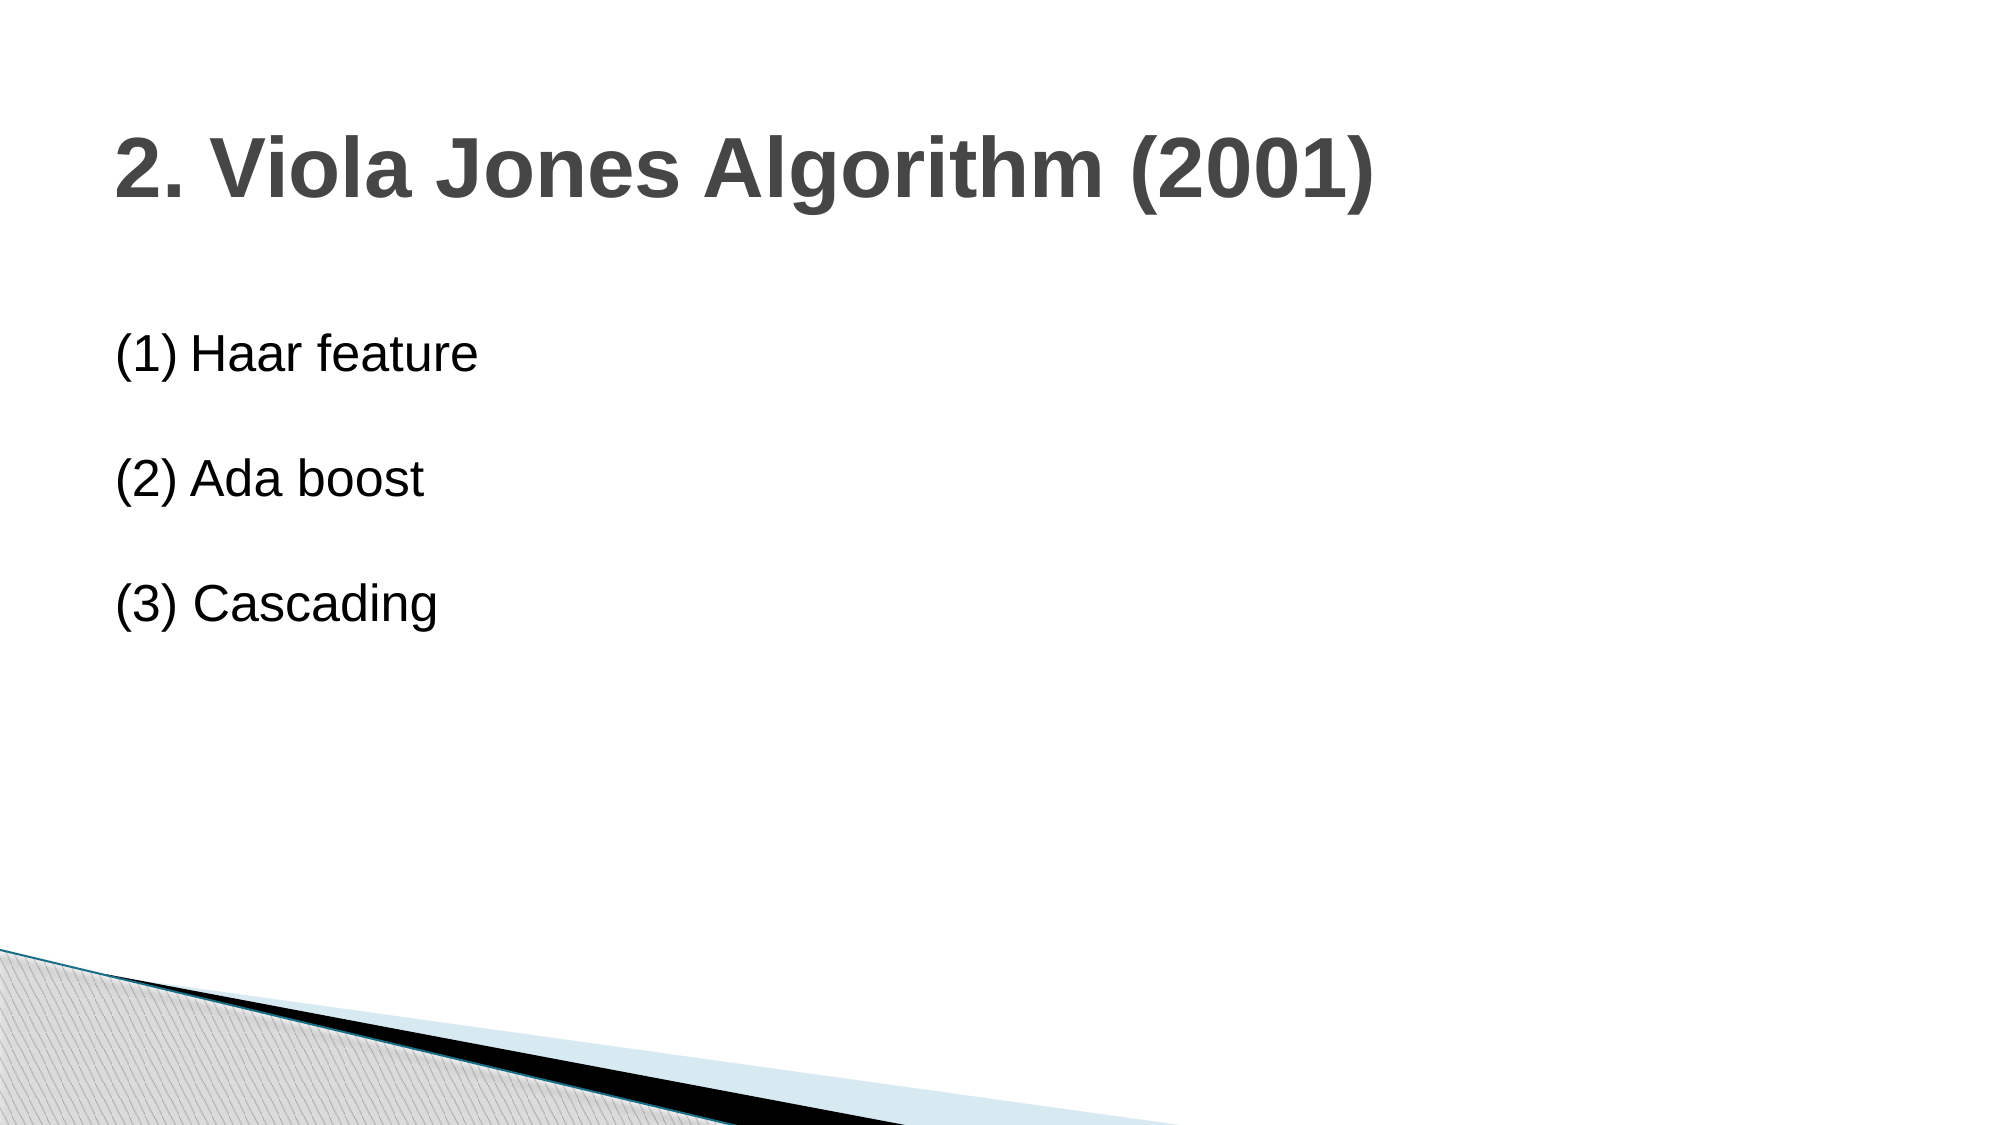

# 2. Viola Jones Algorithm (2001)
Haar feature

(2) Ada boost

(3) Cascading